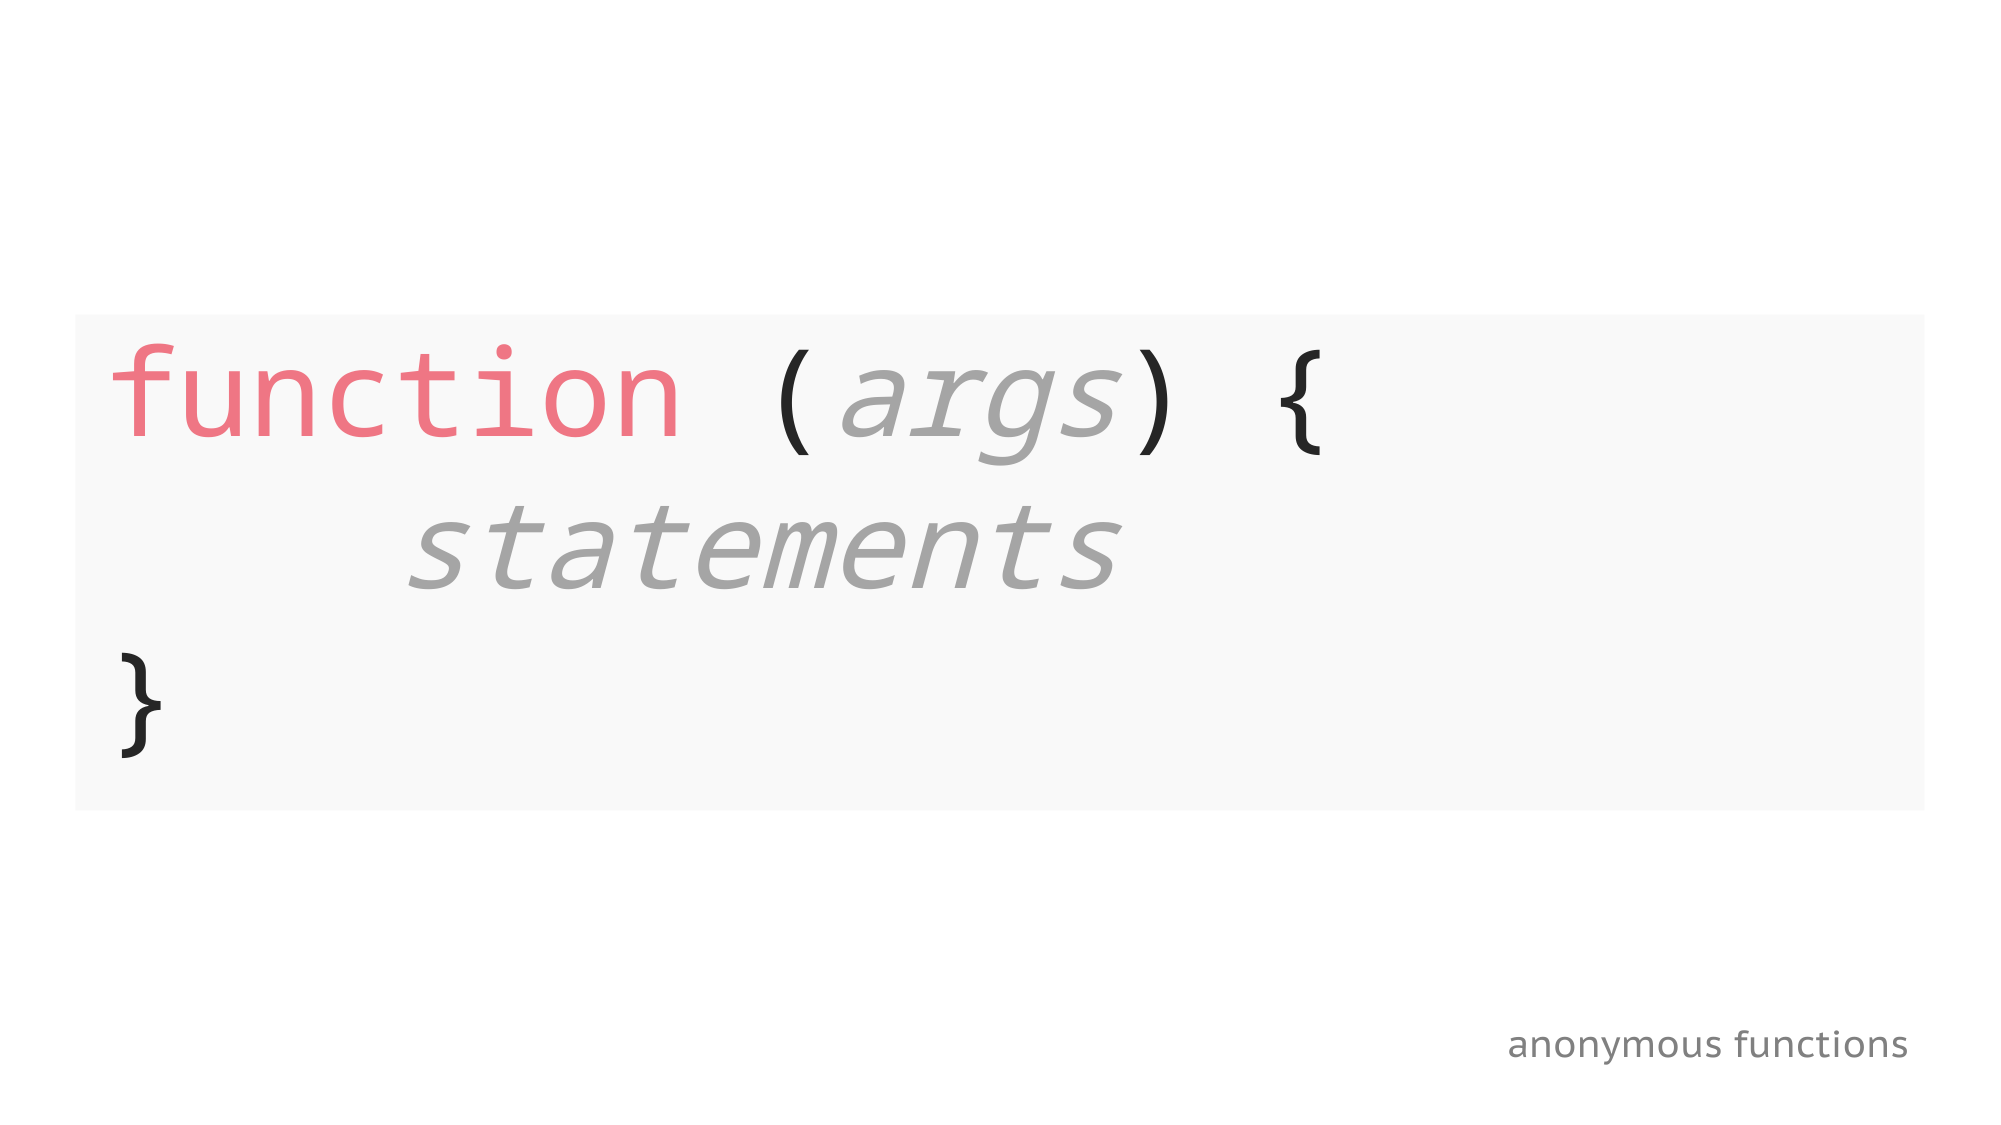

function (args) {
    statements
}
anonymous functions